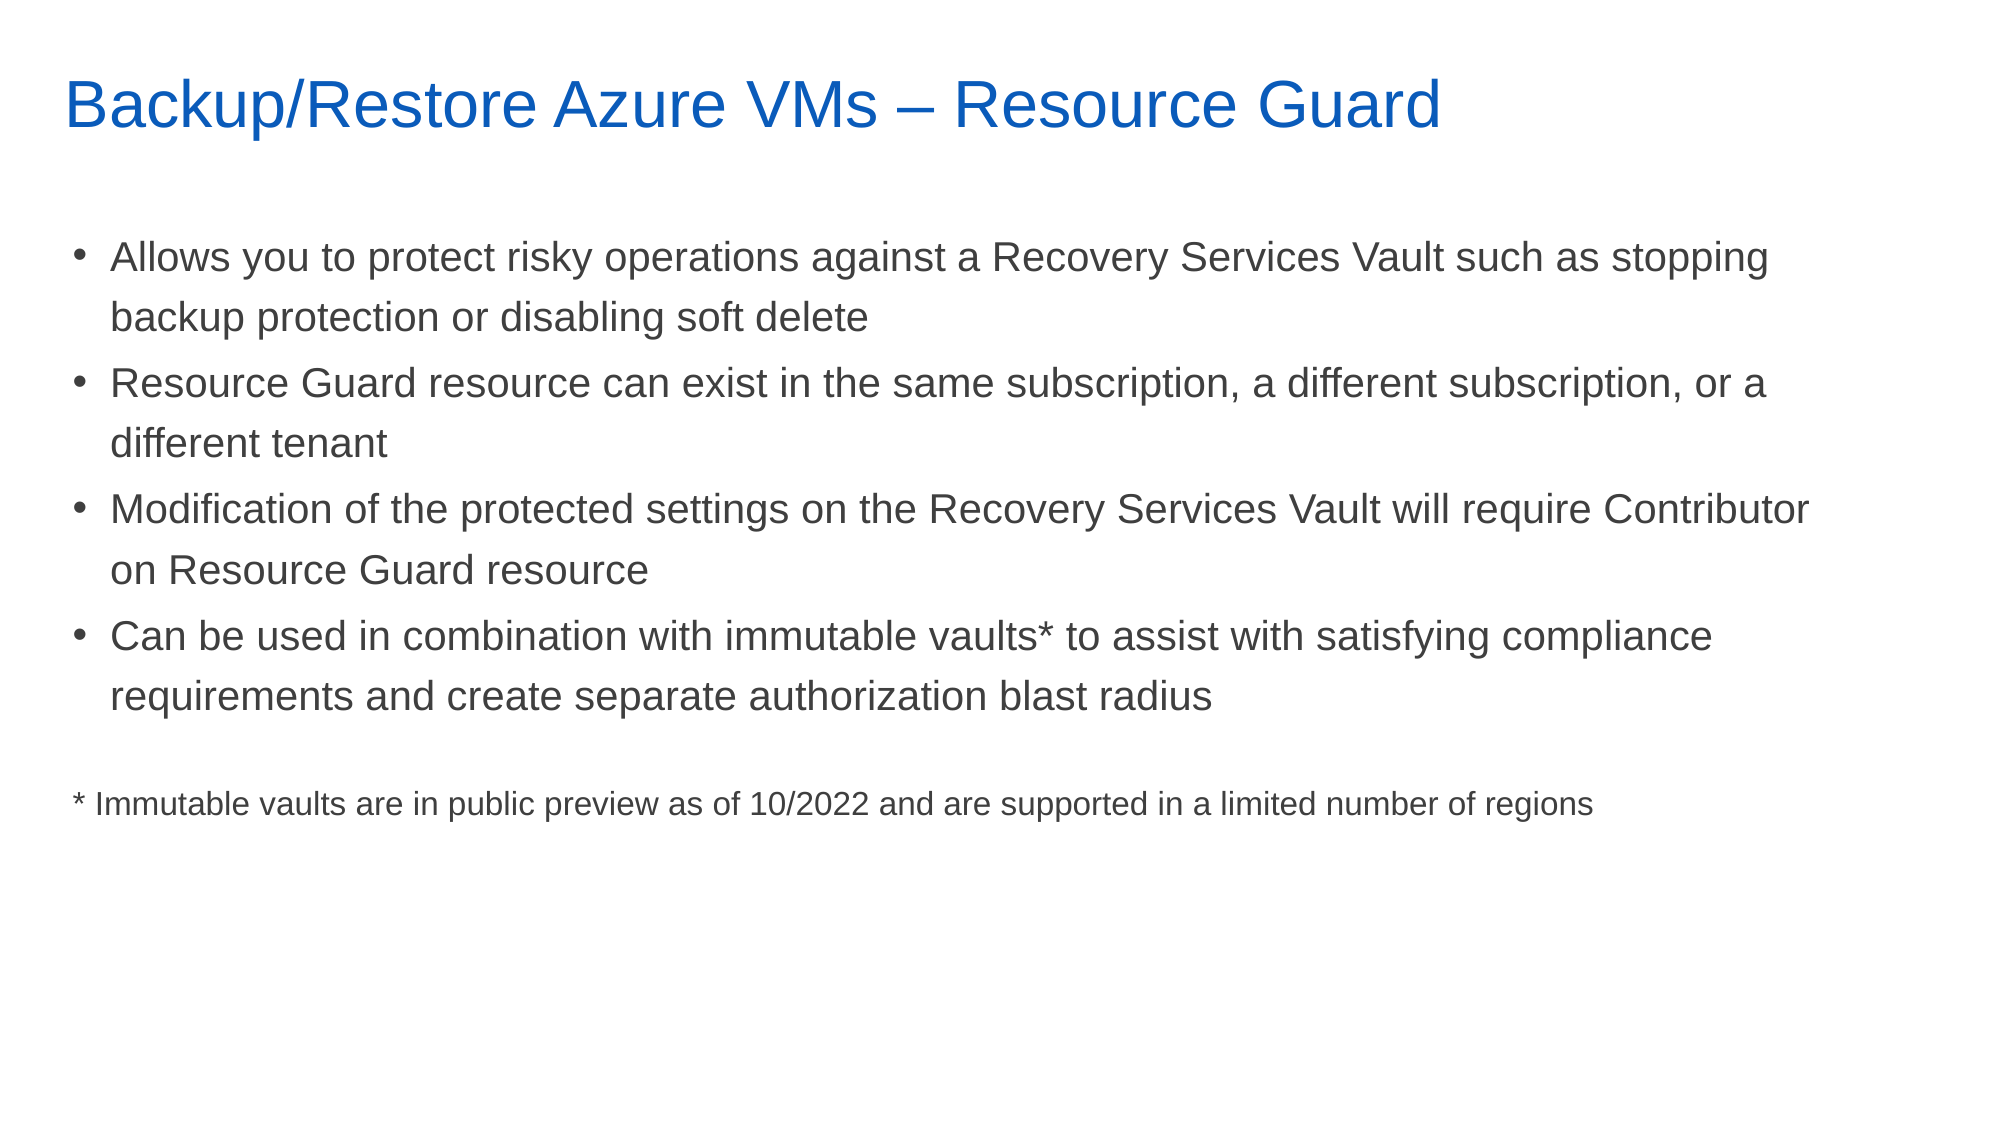

# Backup/Restore Azure VMs – Resource Guard
Allows you to protect risky operations against a Recovery Services Vault such as stopping backup protection or disabling soft delete
Resource Guard resource can exist in the same subscription, a different subscription, or a different tenant
Modification of the protected settings on the Recovery Services Vault will require Contributor on Resource Guard resource
Can be used in combination with immutable vaults* to assist with satisfying compliance requirements and create separate authorization blast radius
* Immutable vaults are in public preview as of 10/2022 and are supported in a limited number of regions